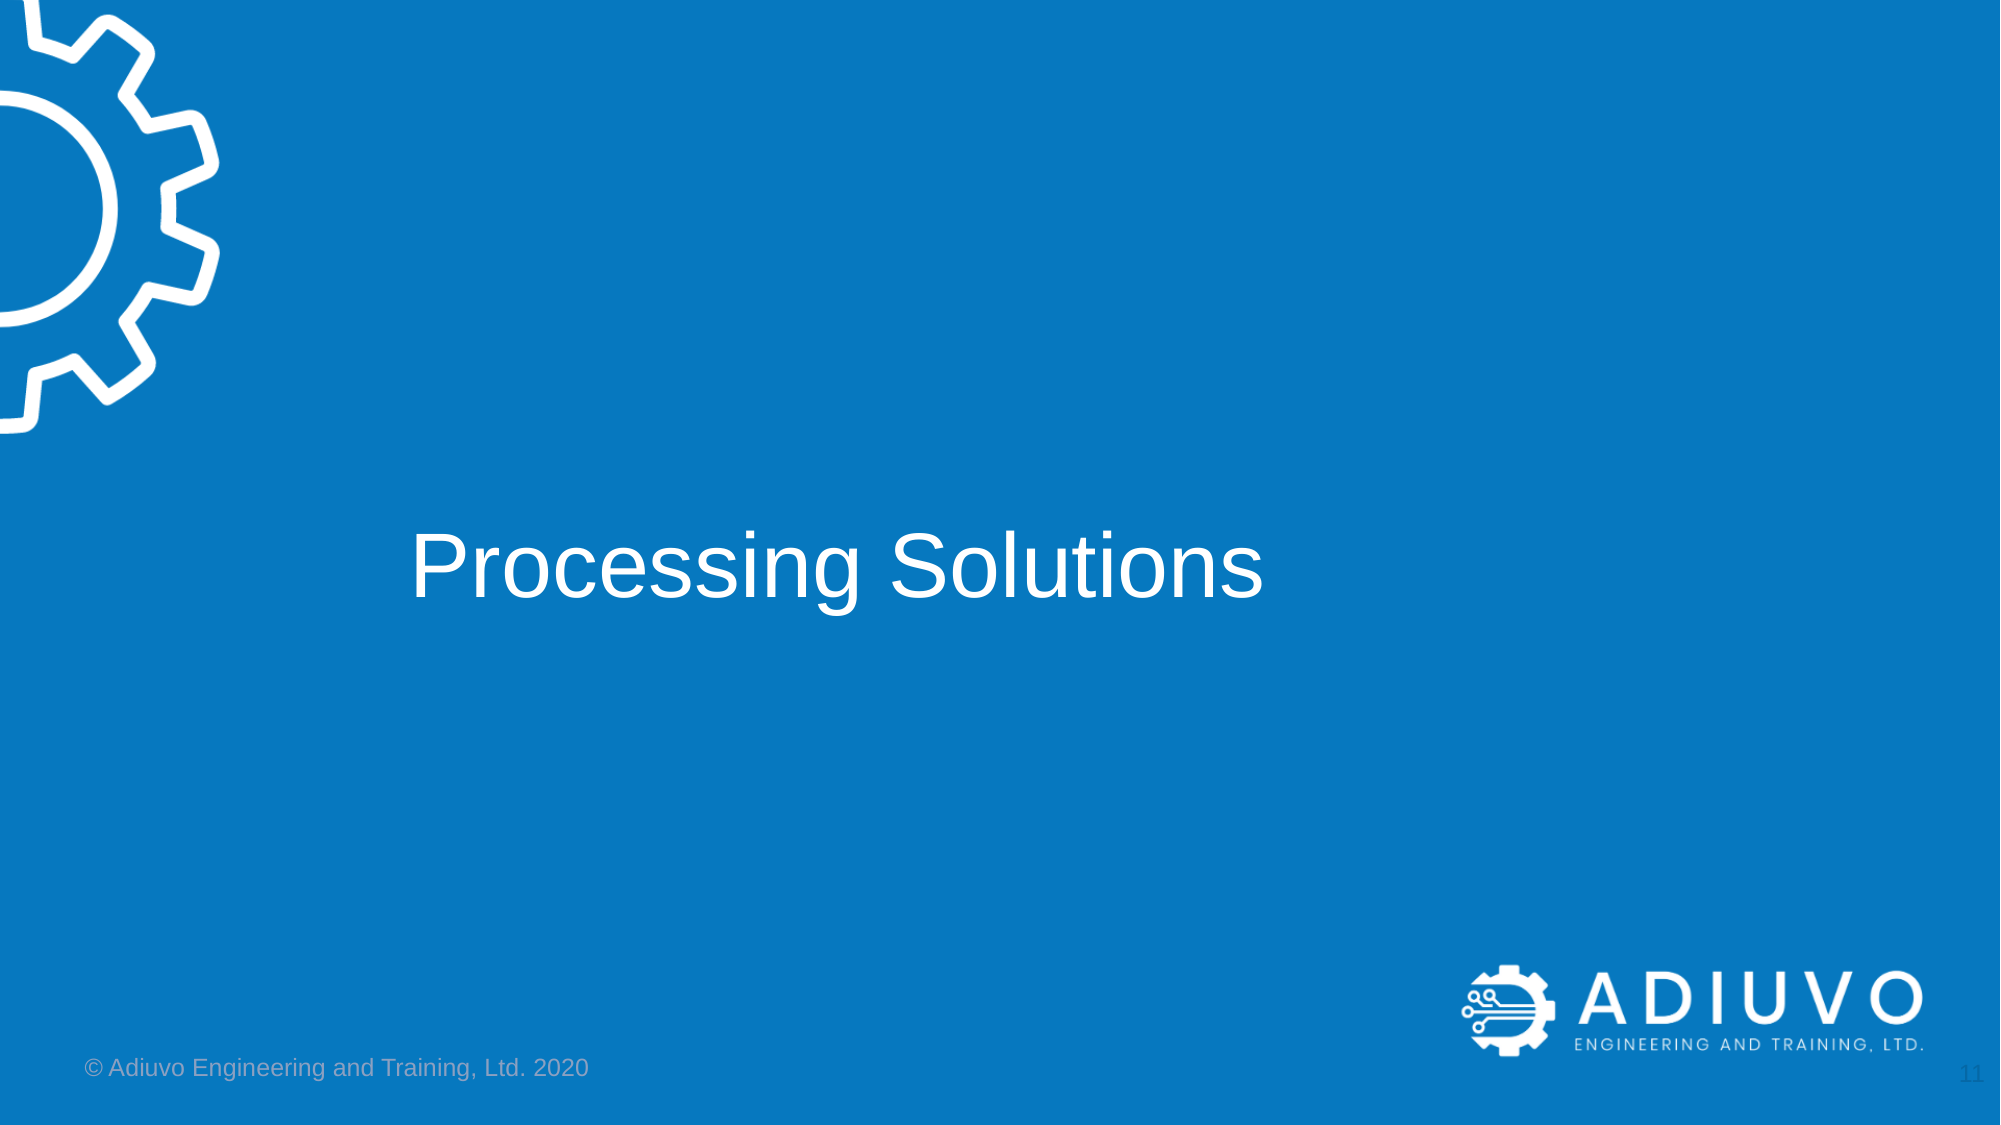

Processing Solutions
© Adiuvo Engineering and Training, Ltd. 2020
11